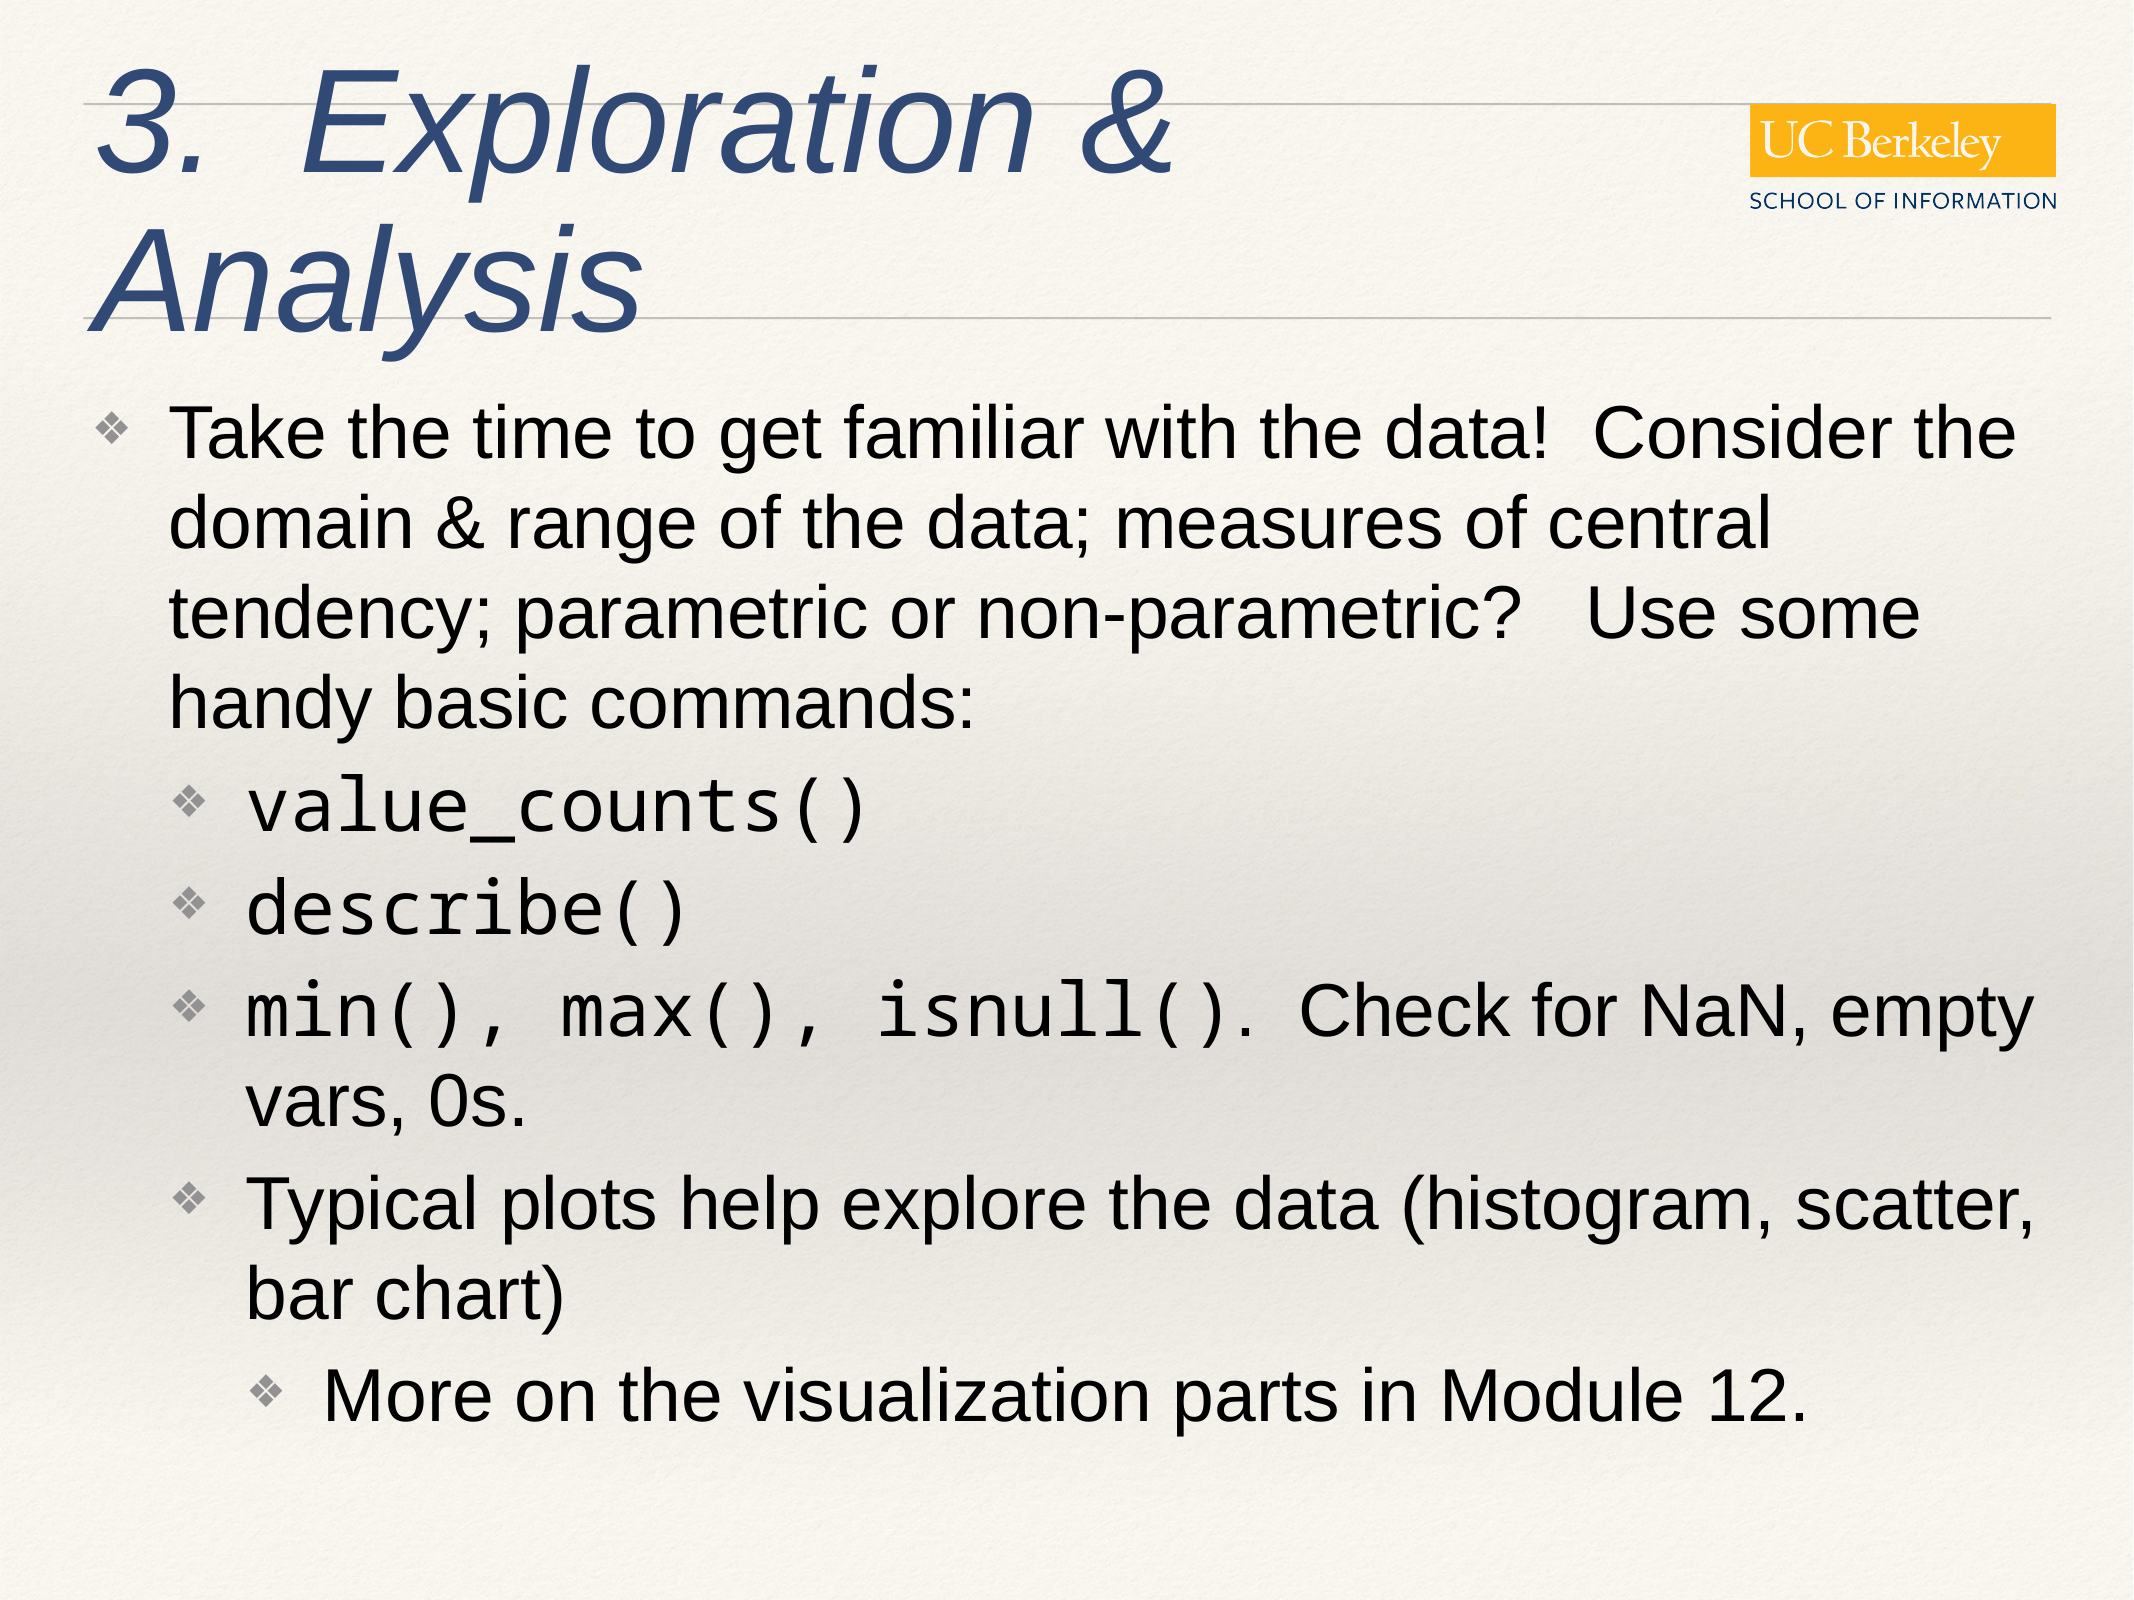

# 3.  Exploration & Analysis
Take the time to get familiar with the data!  Consider the domain & range of the data; measures of central tendency; parametric or non-parametric?   Use some handy basic commands:
value_counts()
describe()
min(), max(), isnull().  Check for NaN, empty vars, 0s.
Typical plots help explore the data (histogram, scatter, bar chart)
More on the visualization parts in Module 12.
10